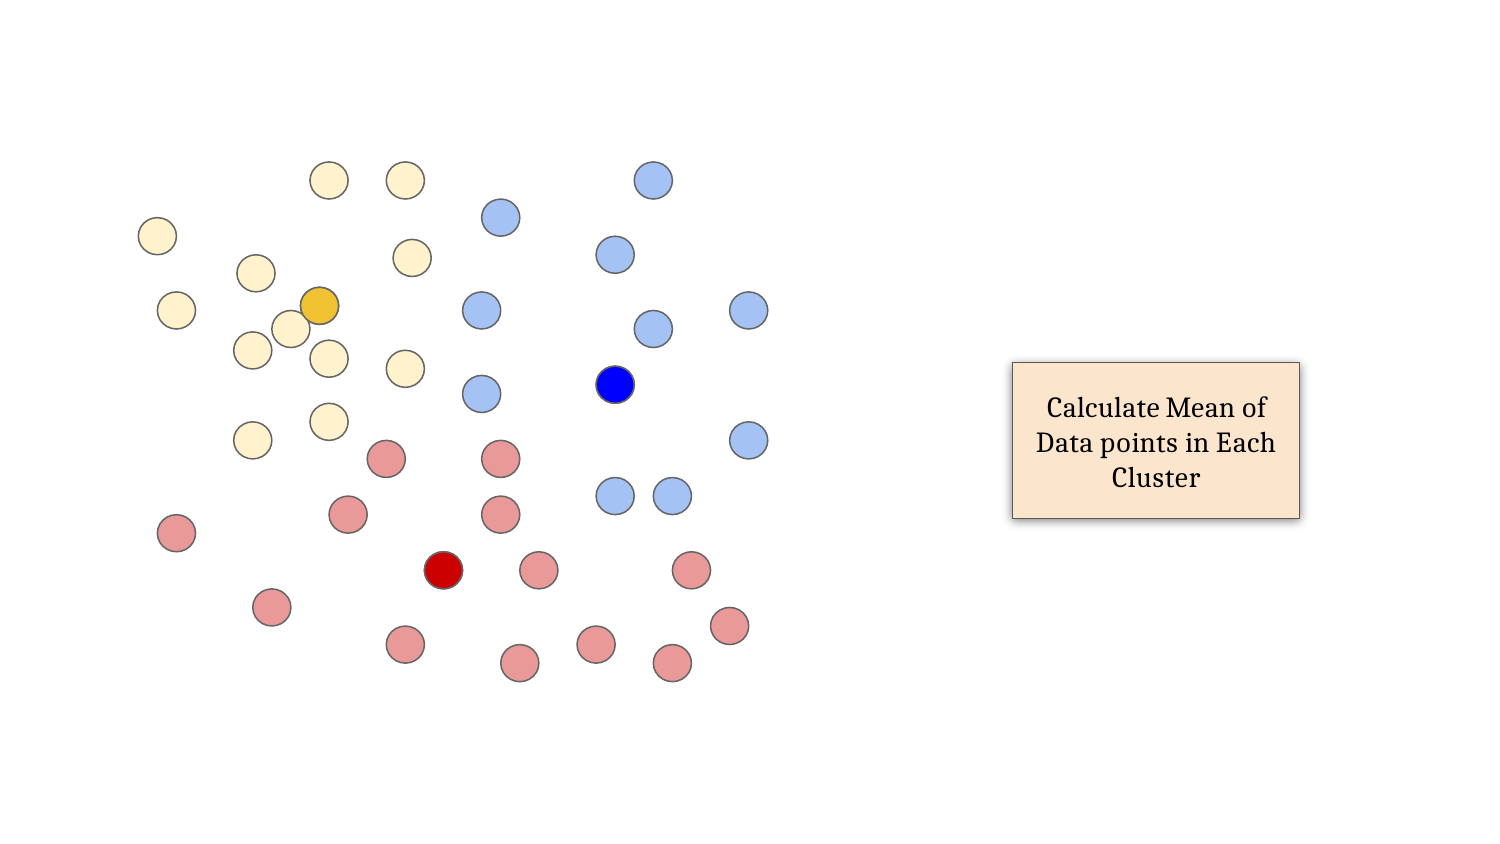

Calculate Mean of Data points in Each Cluster